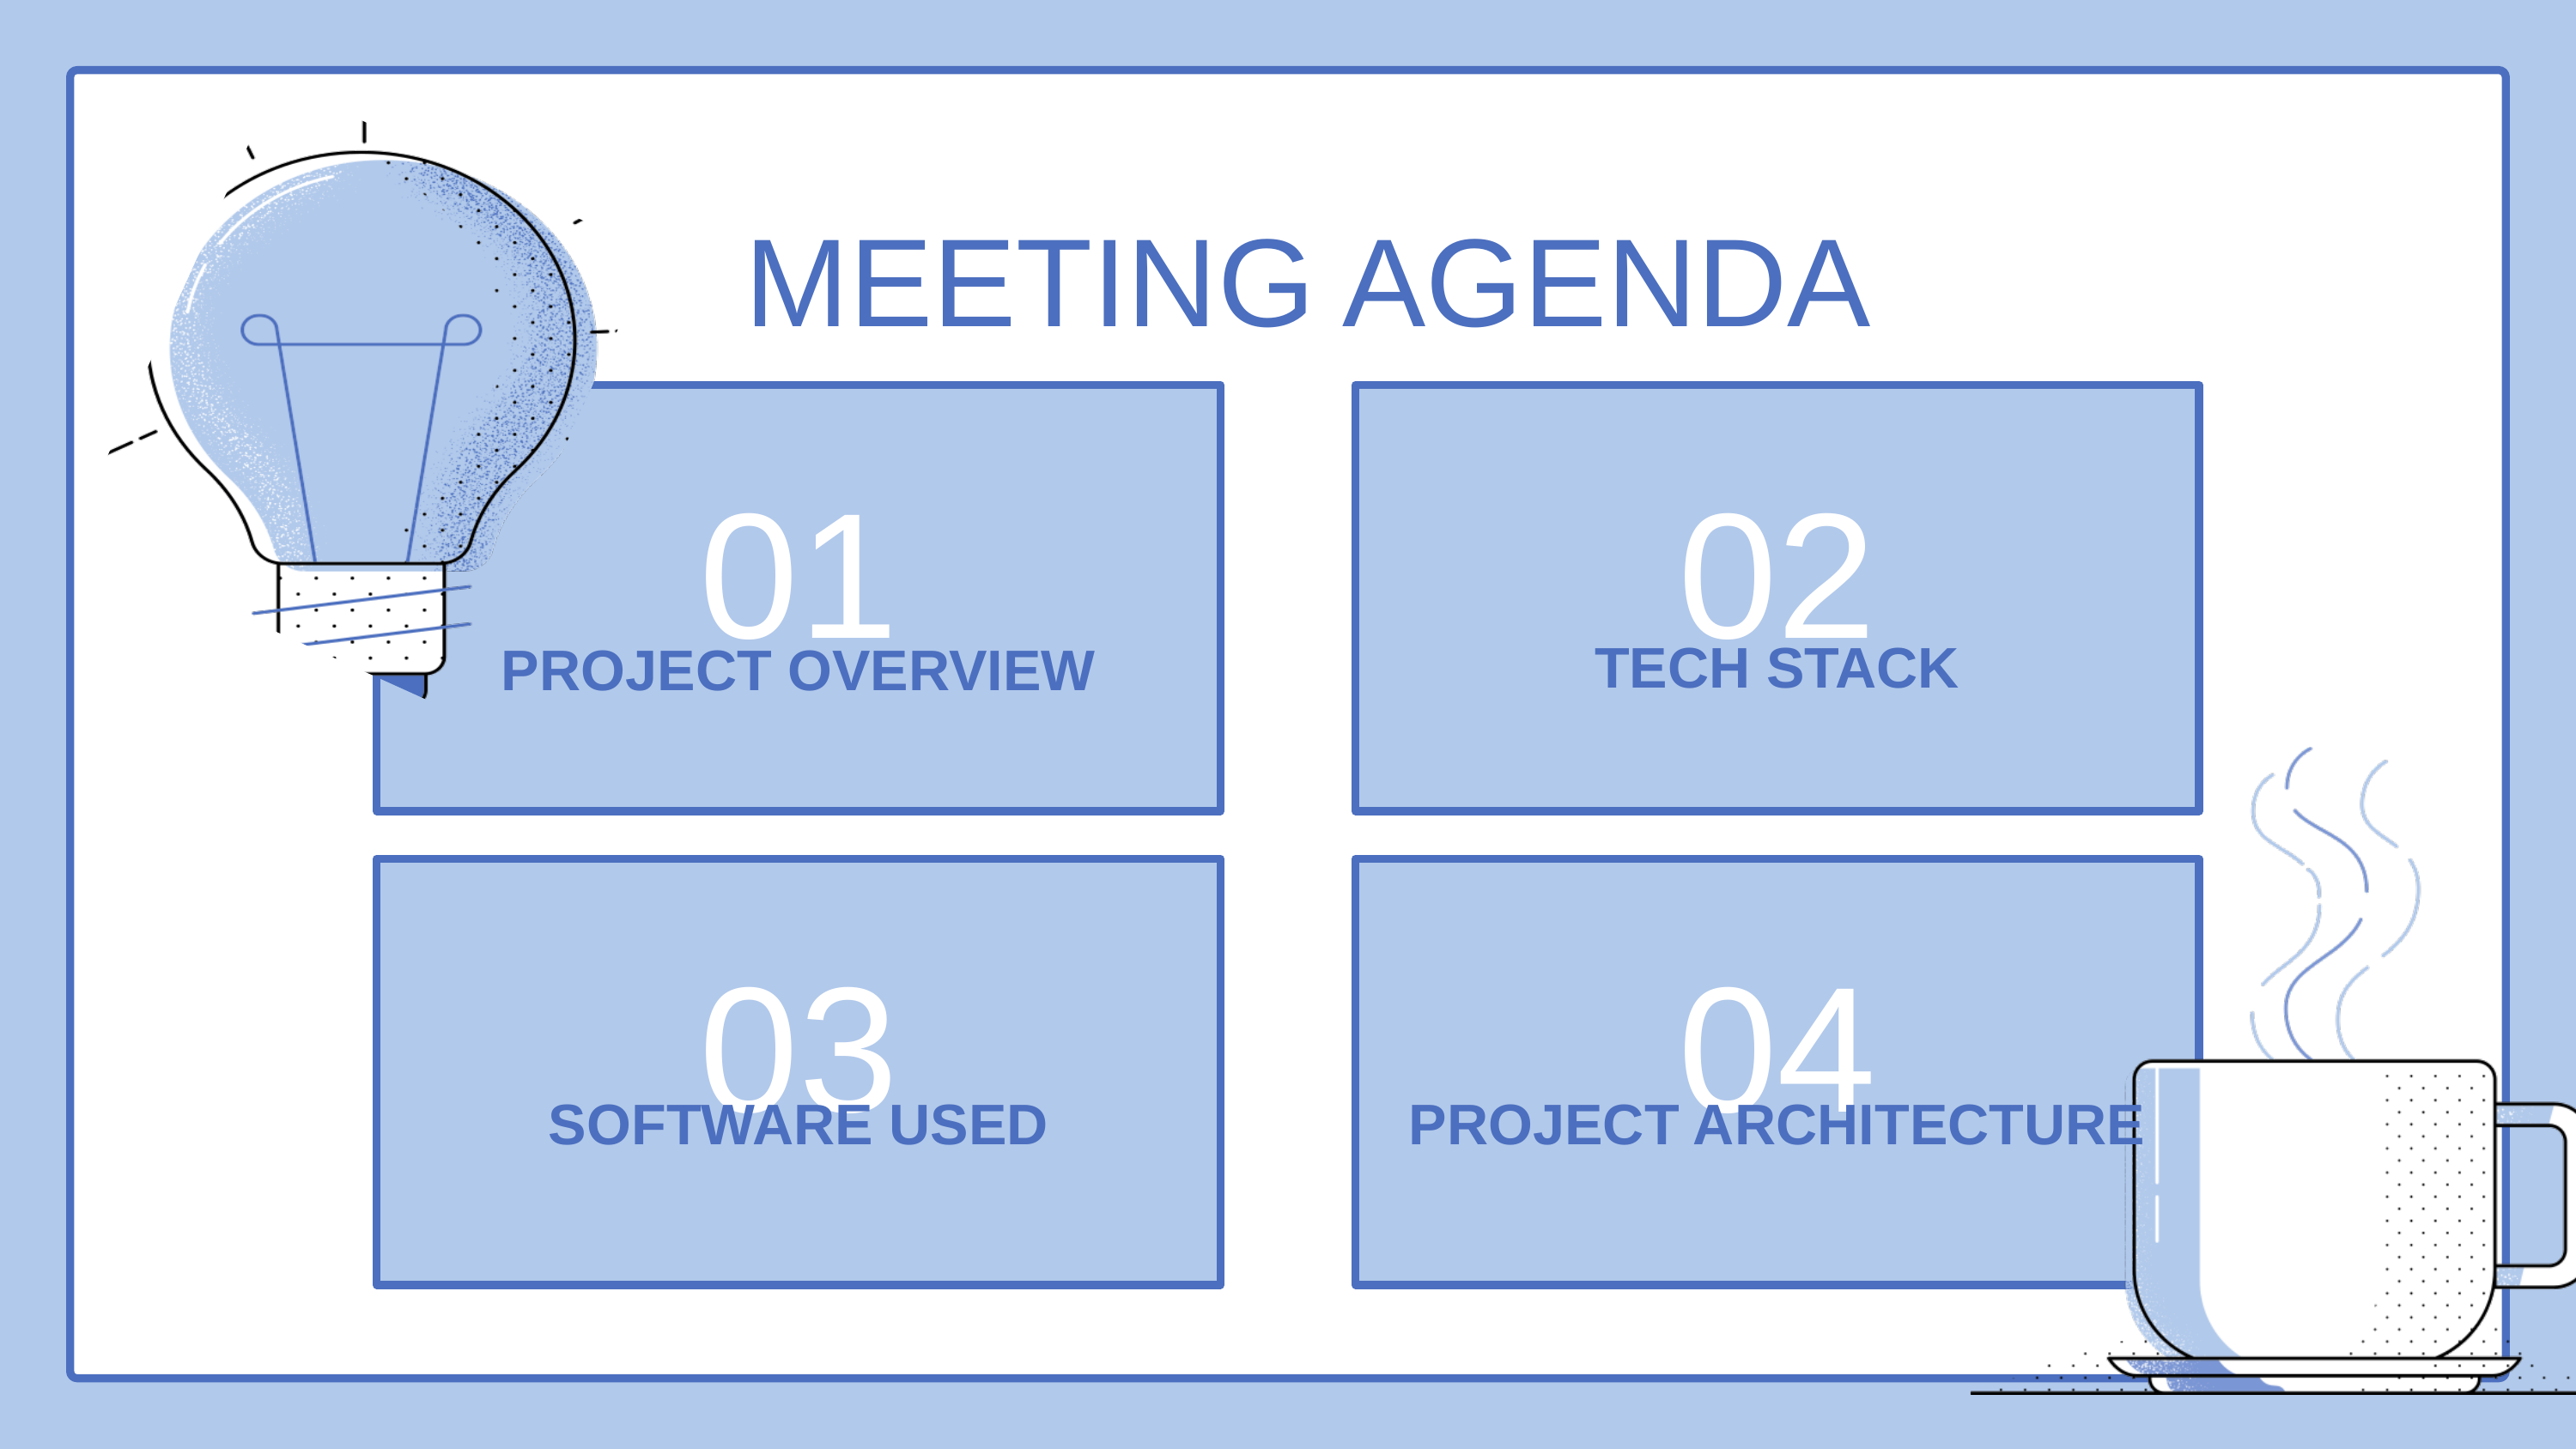

MEETING AGENDA

01
02
TECH STACK
PROJECT OVERVIEW

03
04
SOFTWARE USED
PROJECT ARCHITECTURE